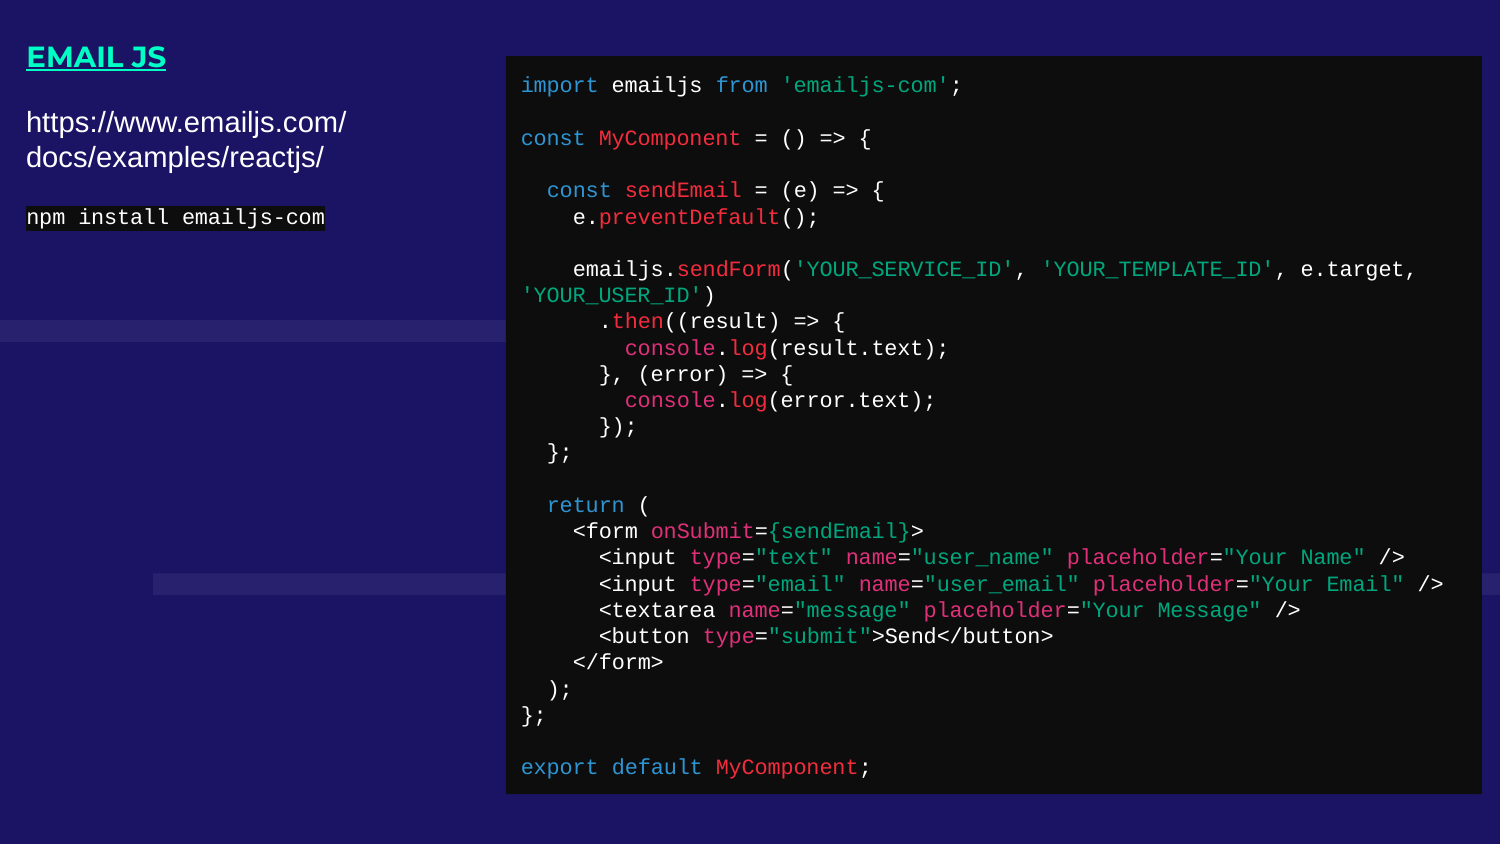

EMAIL JS
import emailjs from 'emailjs-com';

const MyComponent = () => {

  const sendEmail = (e) => {
    e.preventDefault();

    emailjs.sendForm('YOUR_SERVICE_ID', 'YOUR_TEMPLATE_ID', e.target, 'YOUR_USER_ID')
      .then((result) => {
        console.log(result.text);
      }, (error) => {
        console.log(error.text);
      });
  };

  return (
    <form onSubmit={sendEmail}>
      <input type="text" name="user_name" placeholder="Your Name" />
      <input type="email" name="user_email" placeholder="Your Email" />
      <textarea name="message" placeholder="Your Message" />
      <button type="submit">Send</button>
    </form>
  );
};

export default MyComponent;
https://www.emailjs.com/docs/examples/reactjs/
npm install emailjs-com